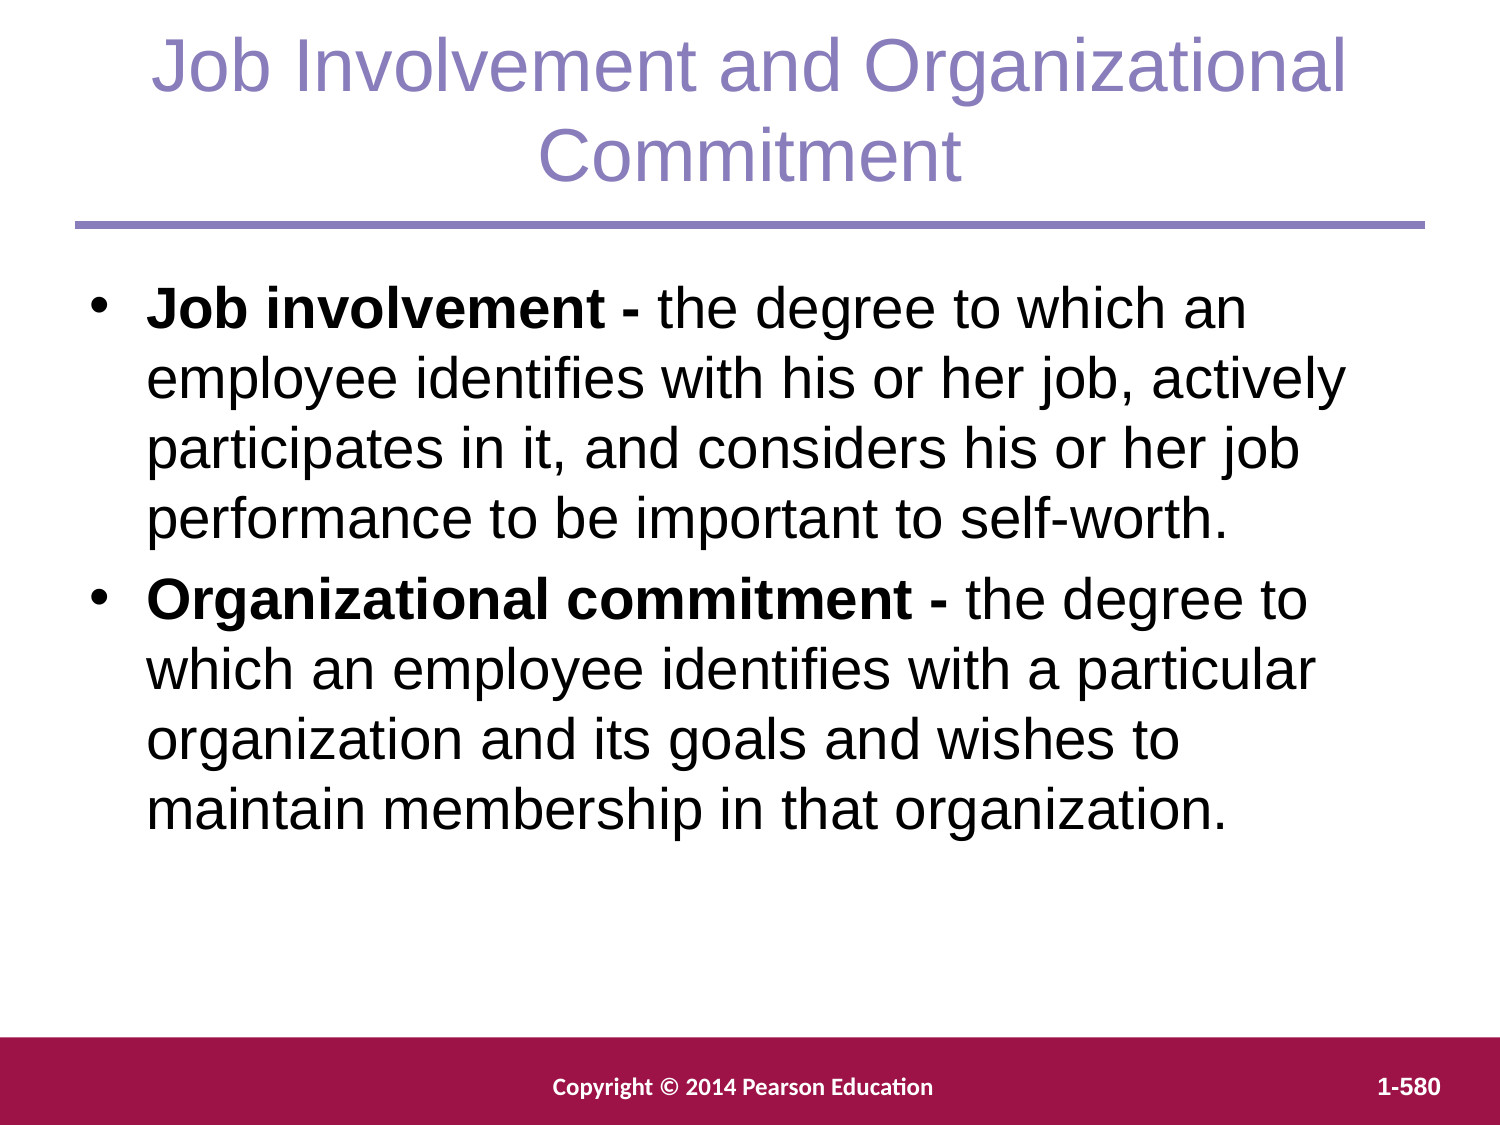

Job Involvement and Organizational Commitment
Job involvement - the degree to which an employee identifies with his or her job, actively participates in it, and considers his or her job performance to be important to self-worth.
Organizational commitment - the degree to which an employee identifies with a particular organization and its goals and wishes to maintain membership in that organization.